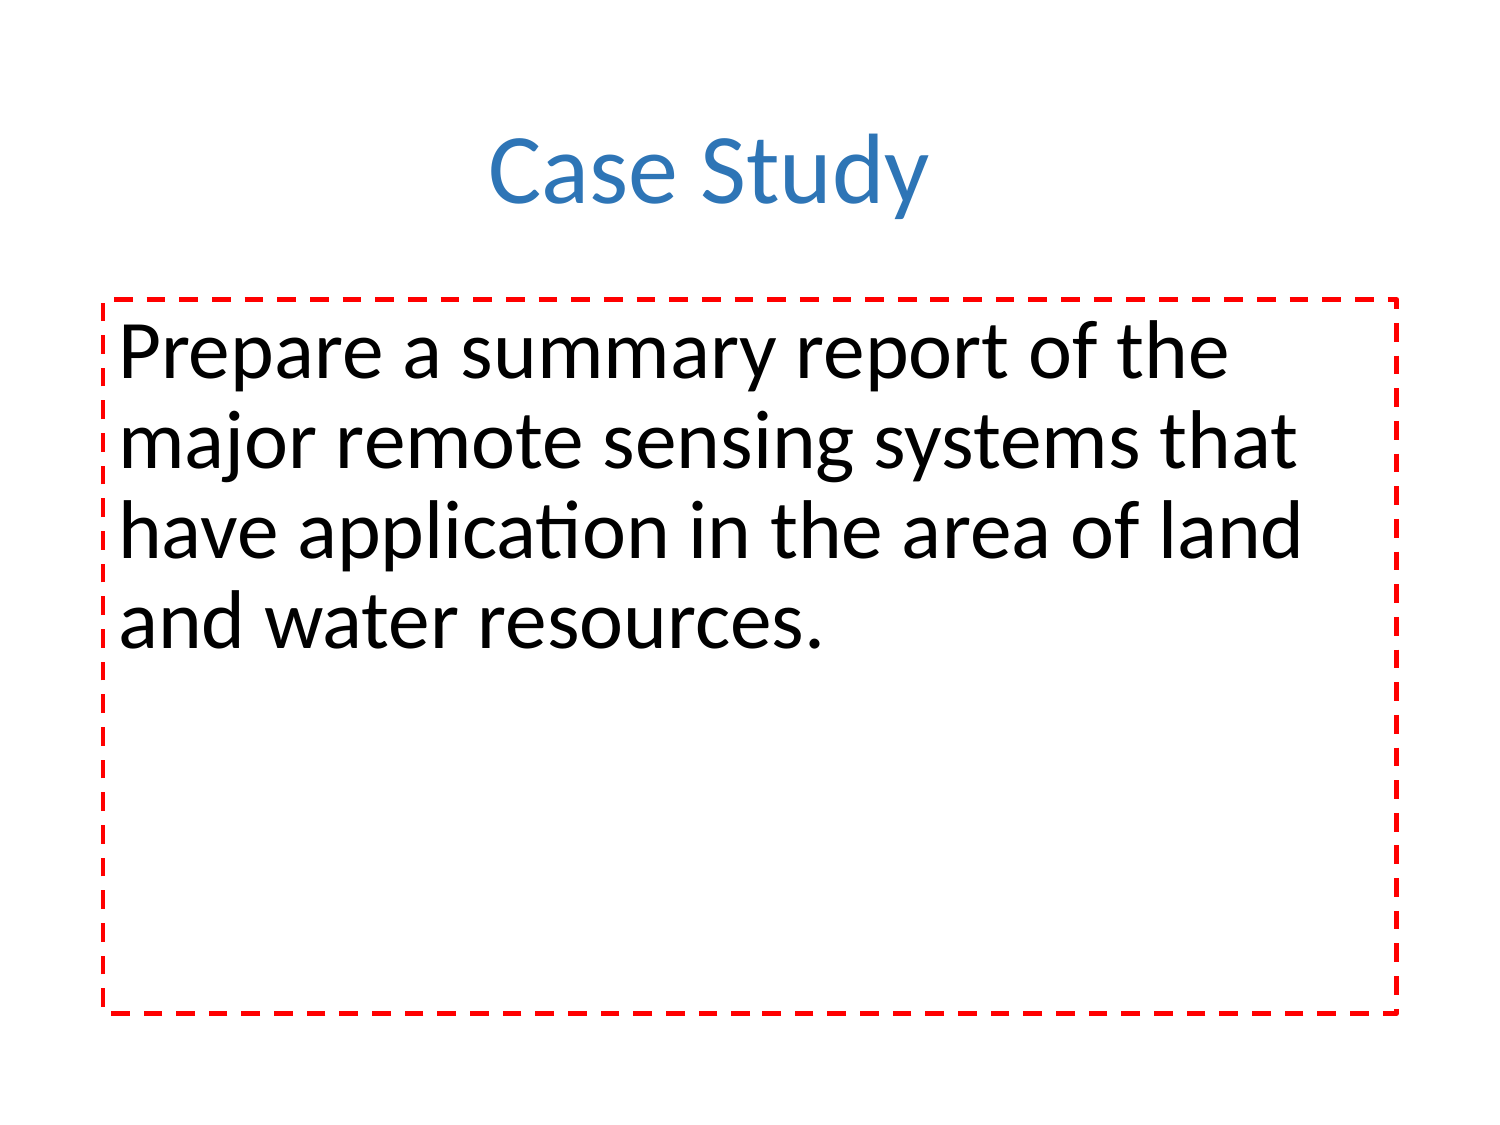

# Case Study
Prepare a summary report of the major remote sensing systems that have application in the area of land and water resources.